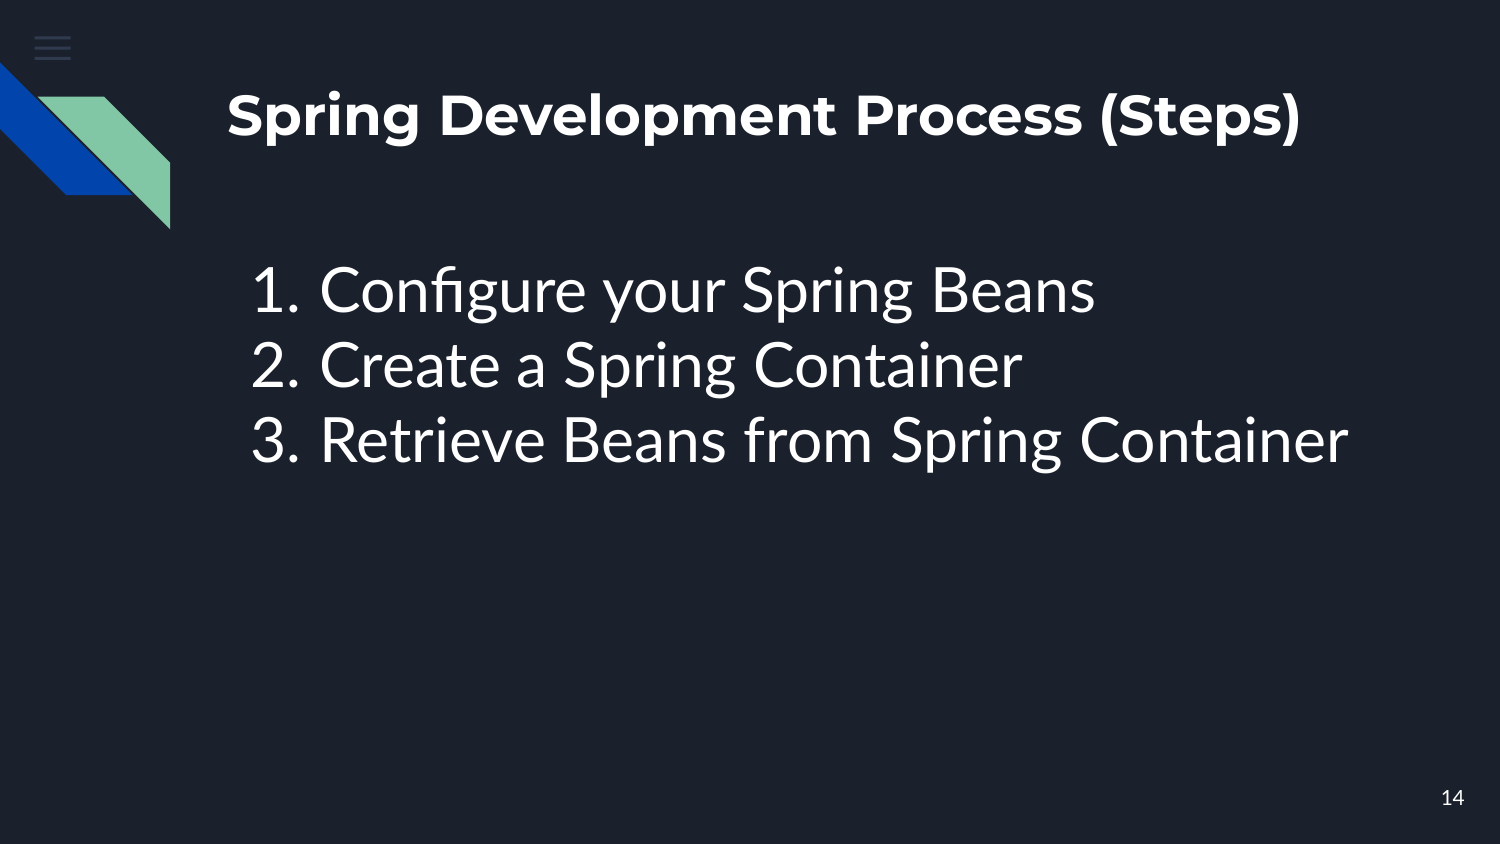

# Spring Development Process (Steps)
Configure your Spring Beans
Create a Spring Container
Retrieve Beans from Spring Container
14